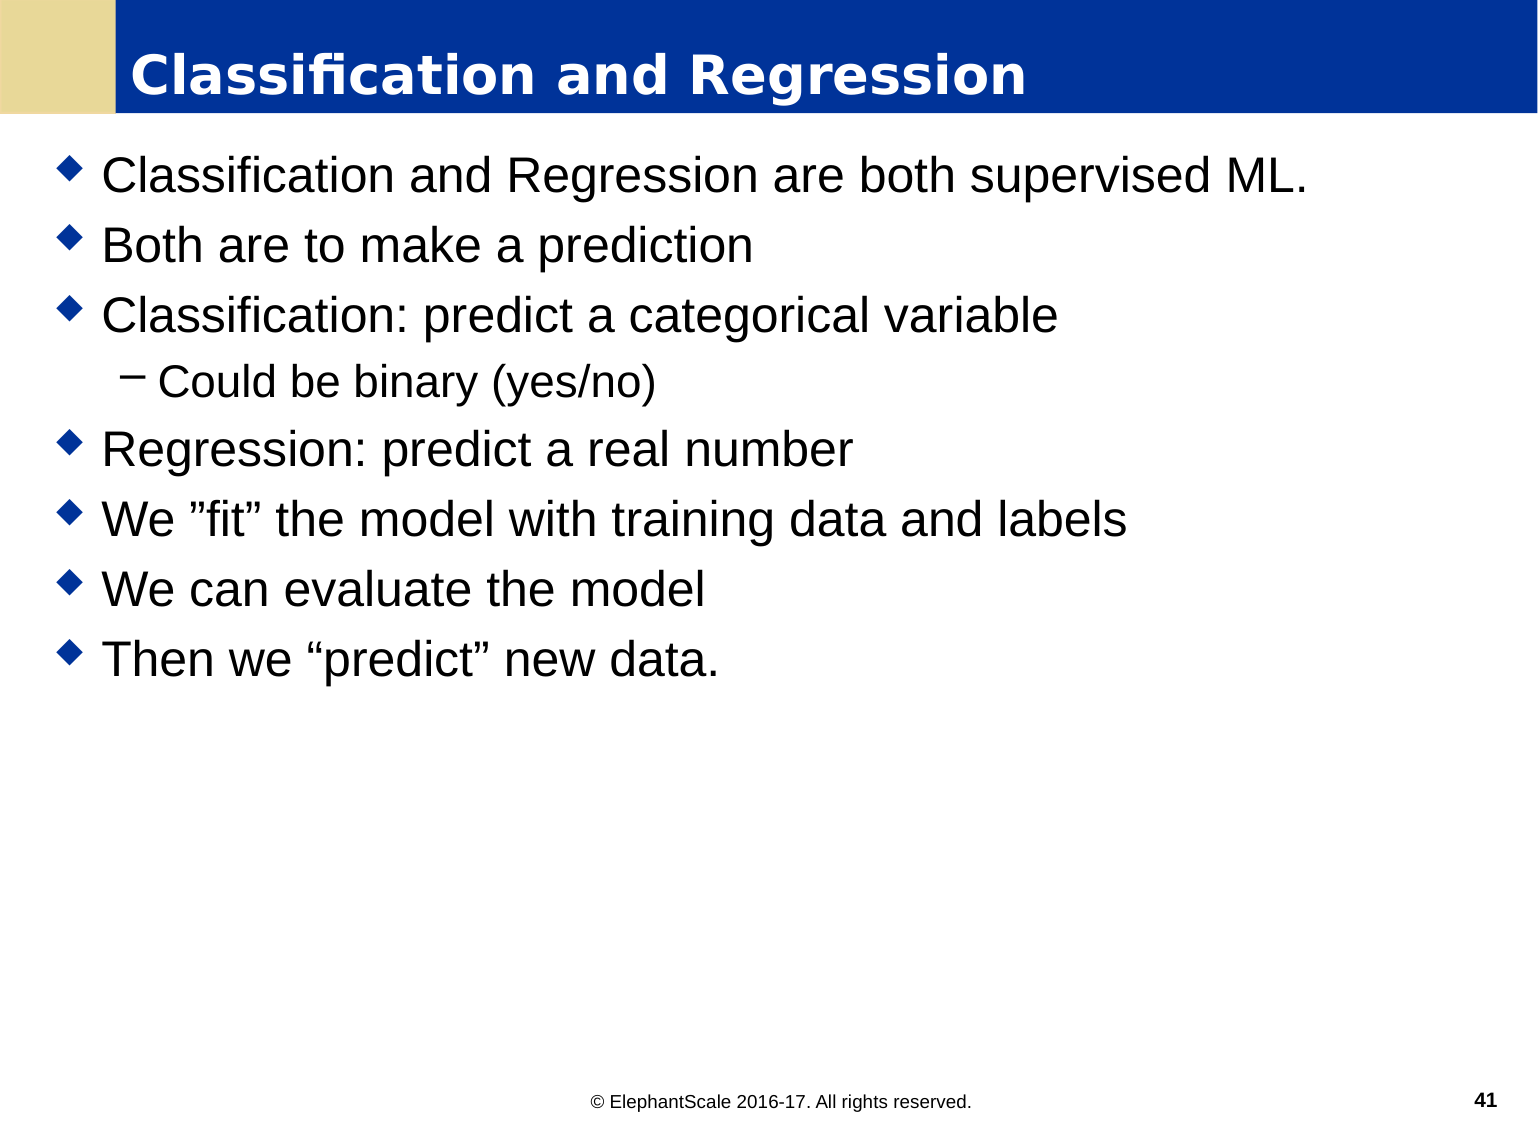

# Classification and Regression
Classification and Regression are both supervised ML.
Both are to make a prediction
Classification: predict a categorical variable
Could be binary (yes/no)
Regression: predict a real number
We ”fit” the model with training data and labels
We can evaluate the model
Then we “predict” new data.
41
© ElephantScale 2016-17. All rights reserved.